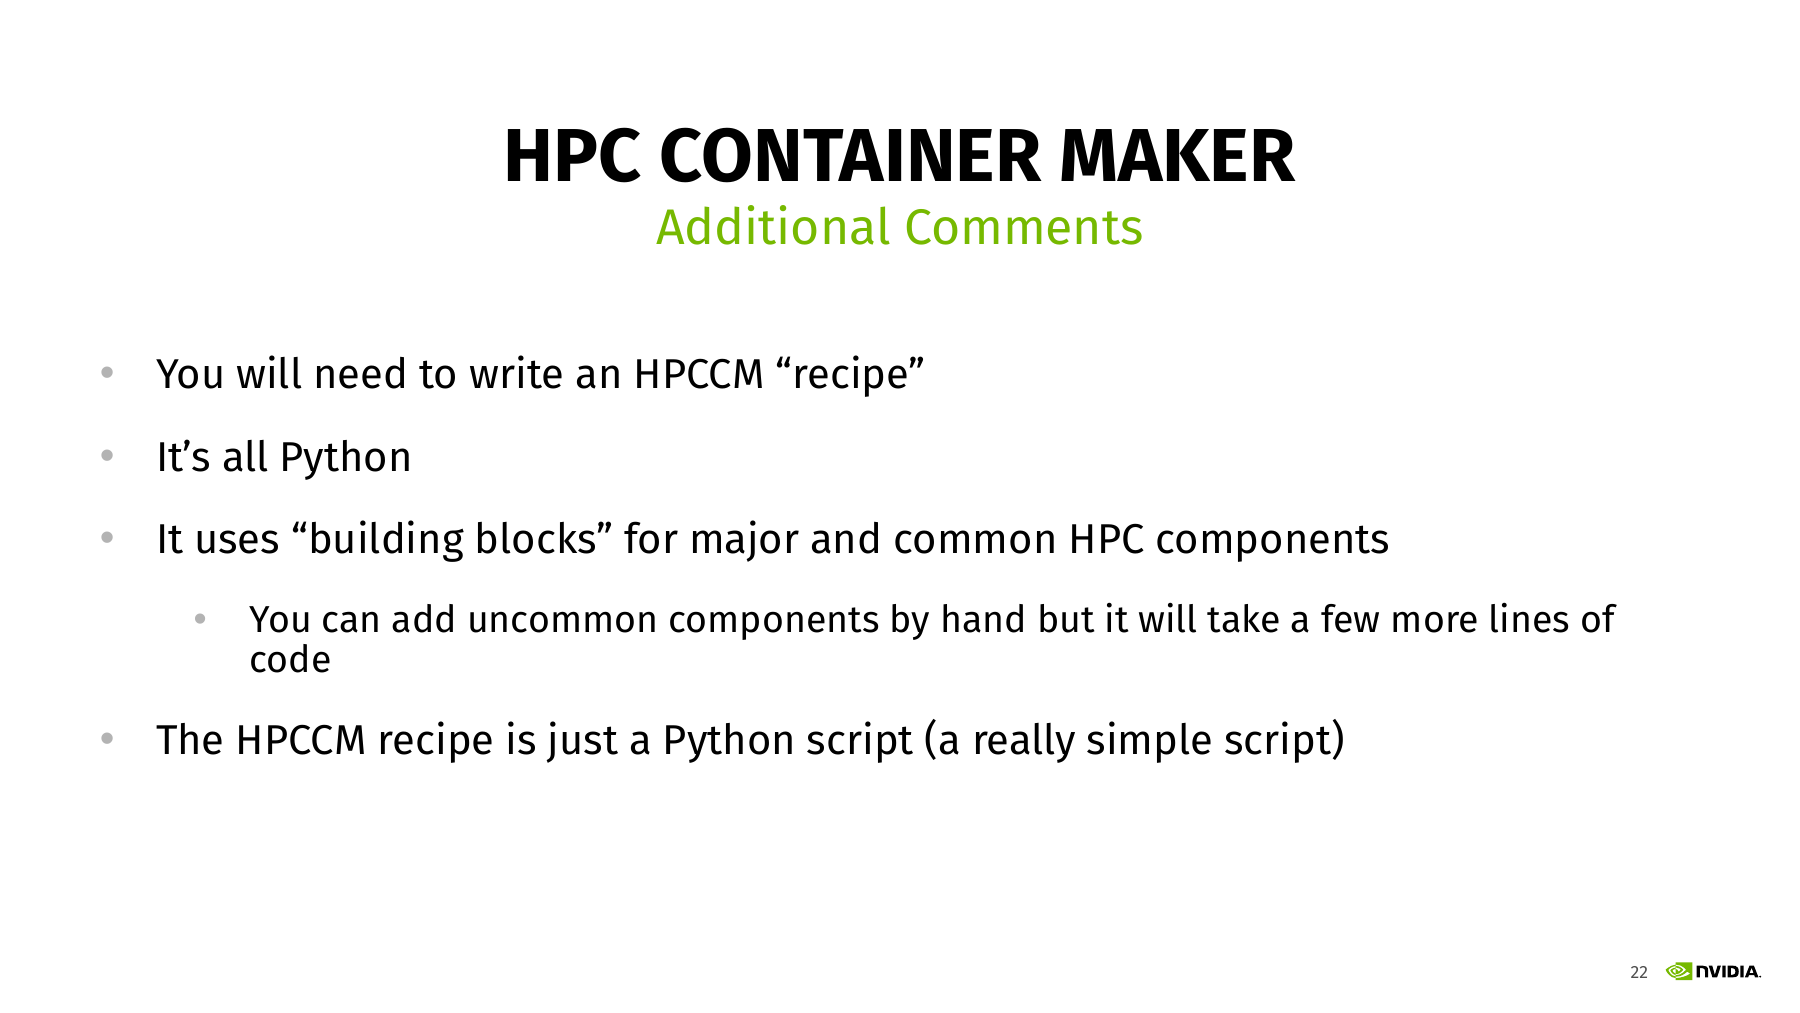

# HPC Container Maker
Additional Comments
You will need to write an HPCCM “recipe”
It’s all Python
It uses “building blocks” for major and common HPC components
You can add uncommon components by hand but it will take a few more lines of code
The HPCCM recipe is just a Python script (a really simple script)